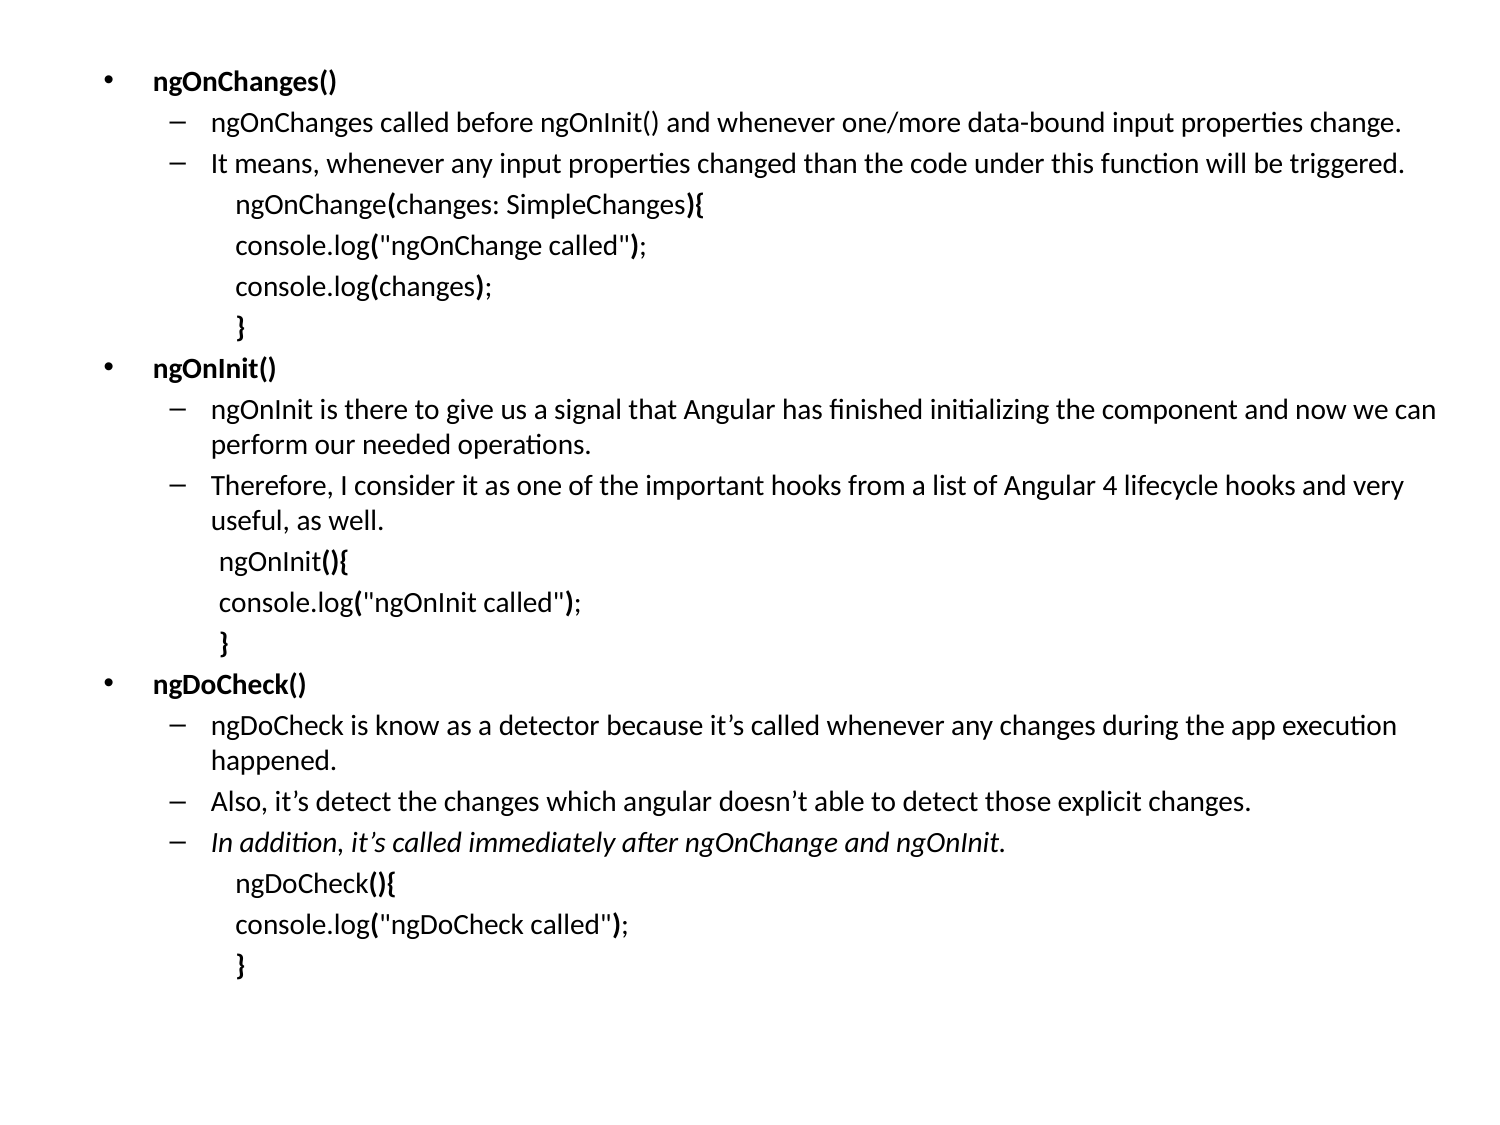

ngOnChanges()
ngOnChanges called before ngOnInit() and whenever one/more data-bound input properties change.
It means, whenever any input properties changed than the code under this function will be triggered.
ngOnChange(changes: SimpleChanges){
console.log("ngOnChange called");
console.log(changes);
}
ngOnInit()
ngOnInit is there to give us a signal that Angular has finished initializing the component and now we can perform our needed operations.
Therefore, I consider it as one of the important hooks from a list of Angular 4 lifecycle hooks and very useful, as well.
ngOnInit(){
console.log("ngOnInit called");
}
ngDoCheck()
ngDoCheck is know as a detector because it’s called whenever any changes during the app execution happened.
Also, it’s detect the changes which angular doesn’t able to detect those explicit changes.
In addition, it’s called immediately after ngOnChange and ngOnInit.
ngDoCheck(){
console.log("ngDoCheck called");
}